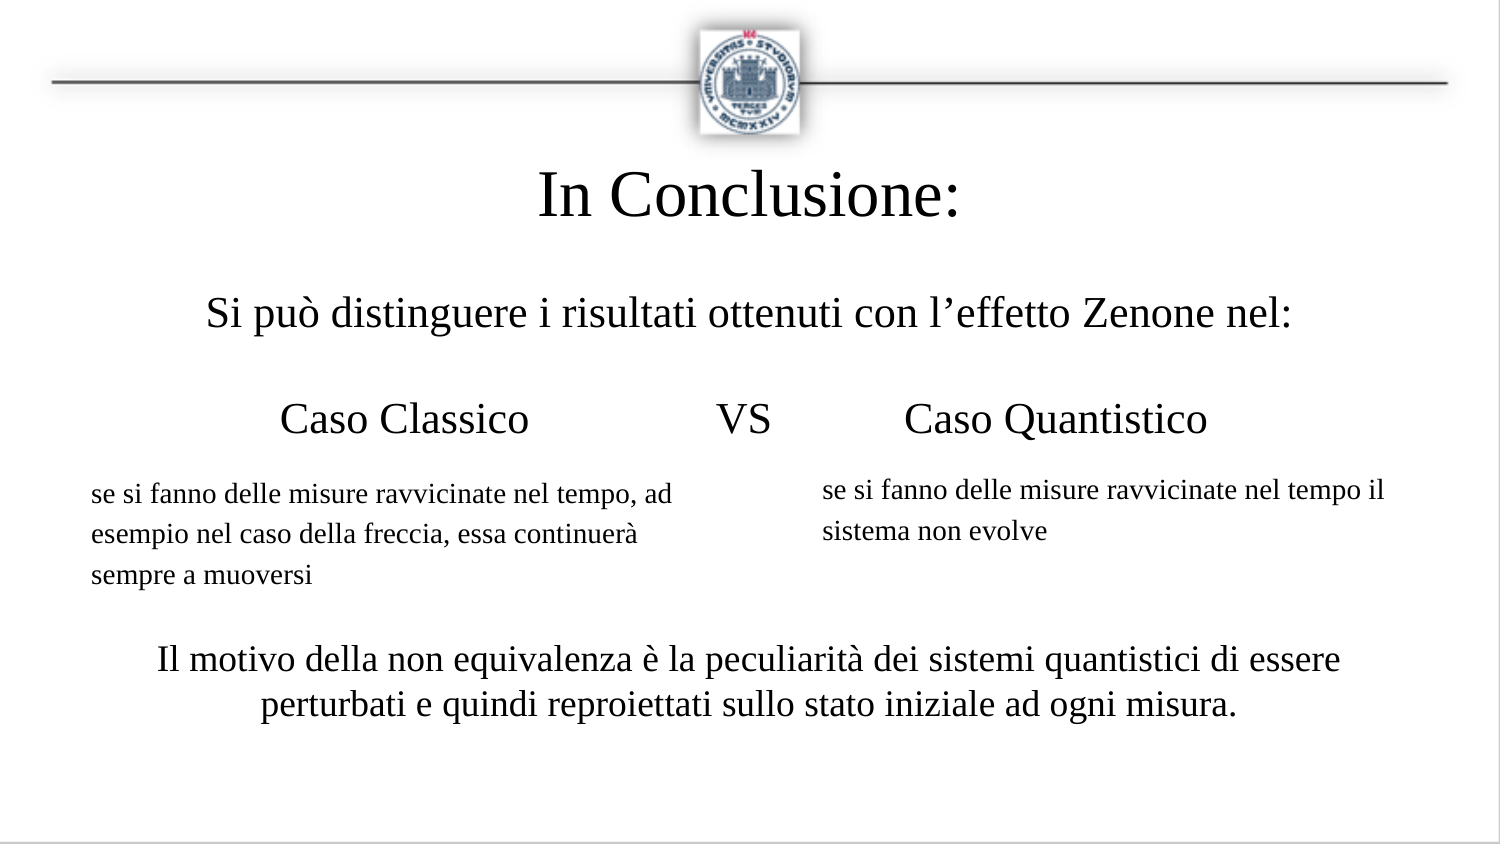

# In Conclusione:
Si può distinguere i risultati ottenuti con l’effetto Zenone nel:
Caso Classico                 VS            Caso Quantistico
se si fanno delle misure ravvicinate nel tempo il sistema non evolve
se si fanno delle misure ravvicinate nel tempo, ad esempio nel caso della freccia, essa continuerà sempre a muoversi
Il motivo della non equivalenza è la peculiarità dei sistemi quantistici di essere perturbati e quindi reproiettati sullo stato iniziale ad ogni misura.